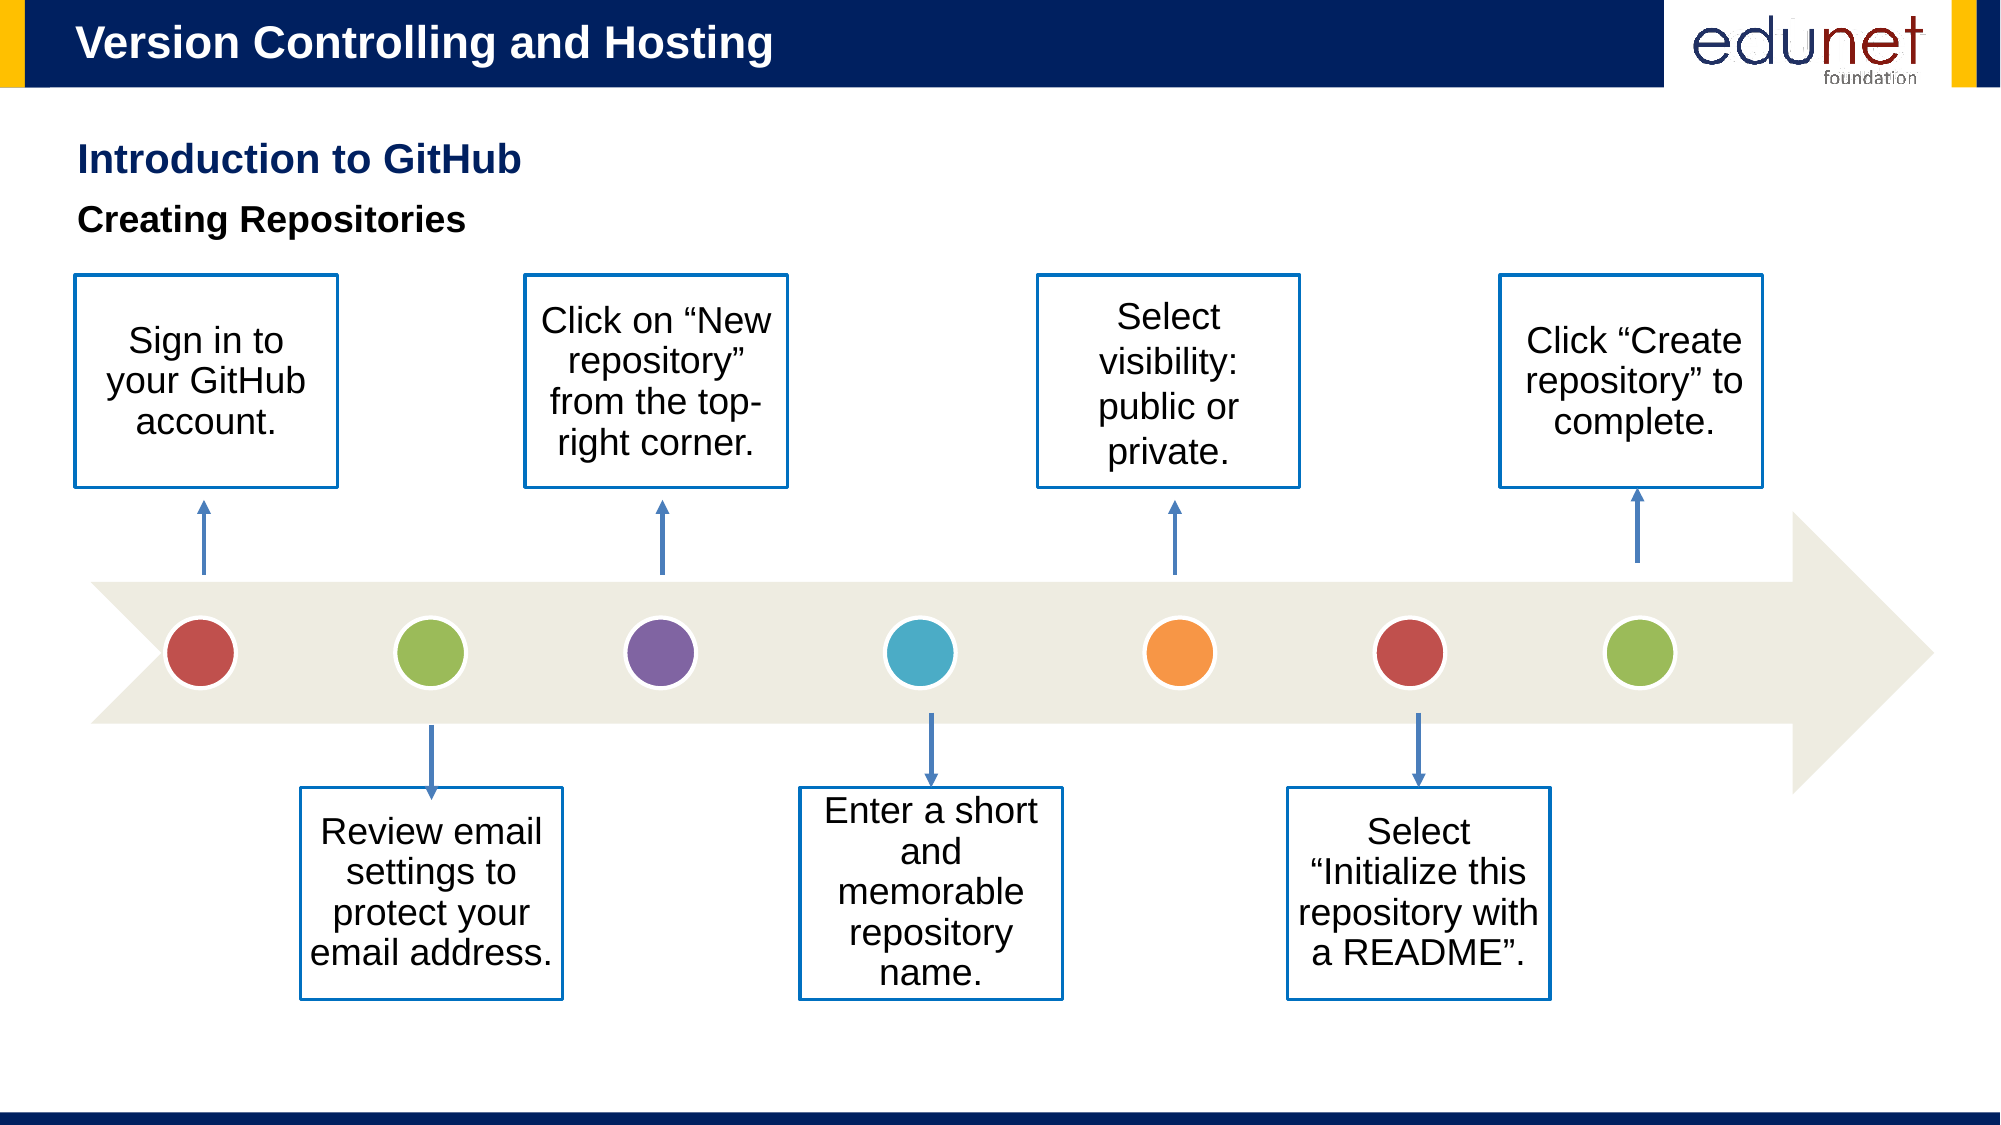

Introduction to GitHub
Creating Repositories

Select visibility: public or private.
Click on “New repository” from the top-right corner.
Sign in to your GitHub account.
Click “Create repository” to complete.

Enter a short and memorable repository name.

Select “Initialize this repository with a README”.

Review email settings to protect your email address.